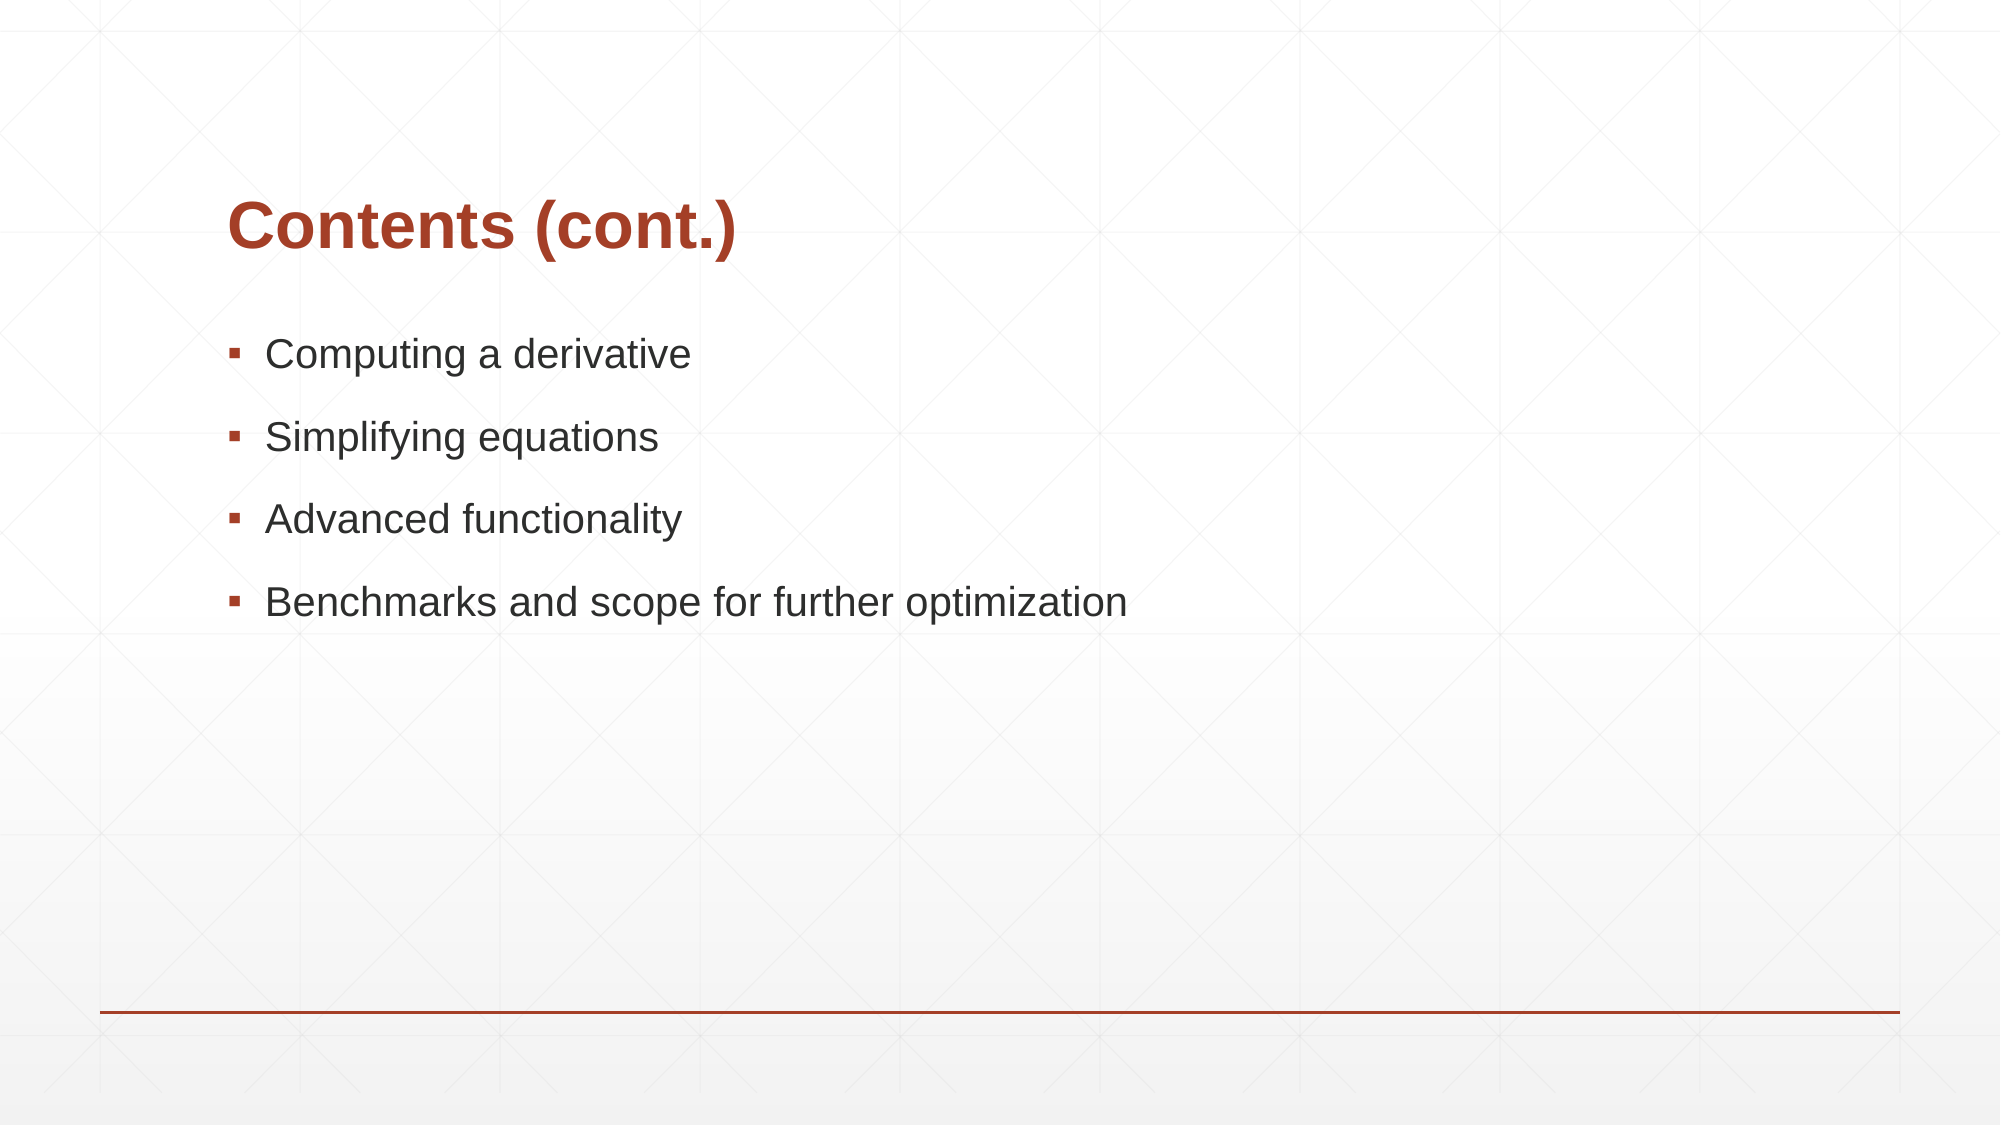

# Contents (cont.)
Computing a derivative
Simplifying equations
Advanced functionality
Benchmarks and scope for further optimization